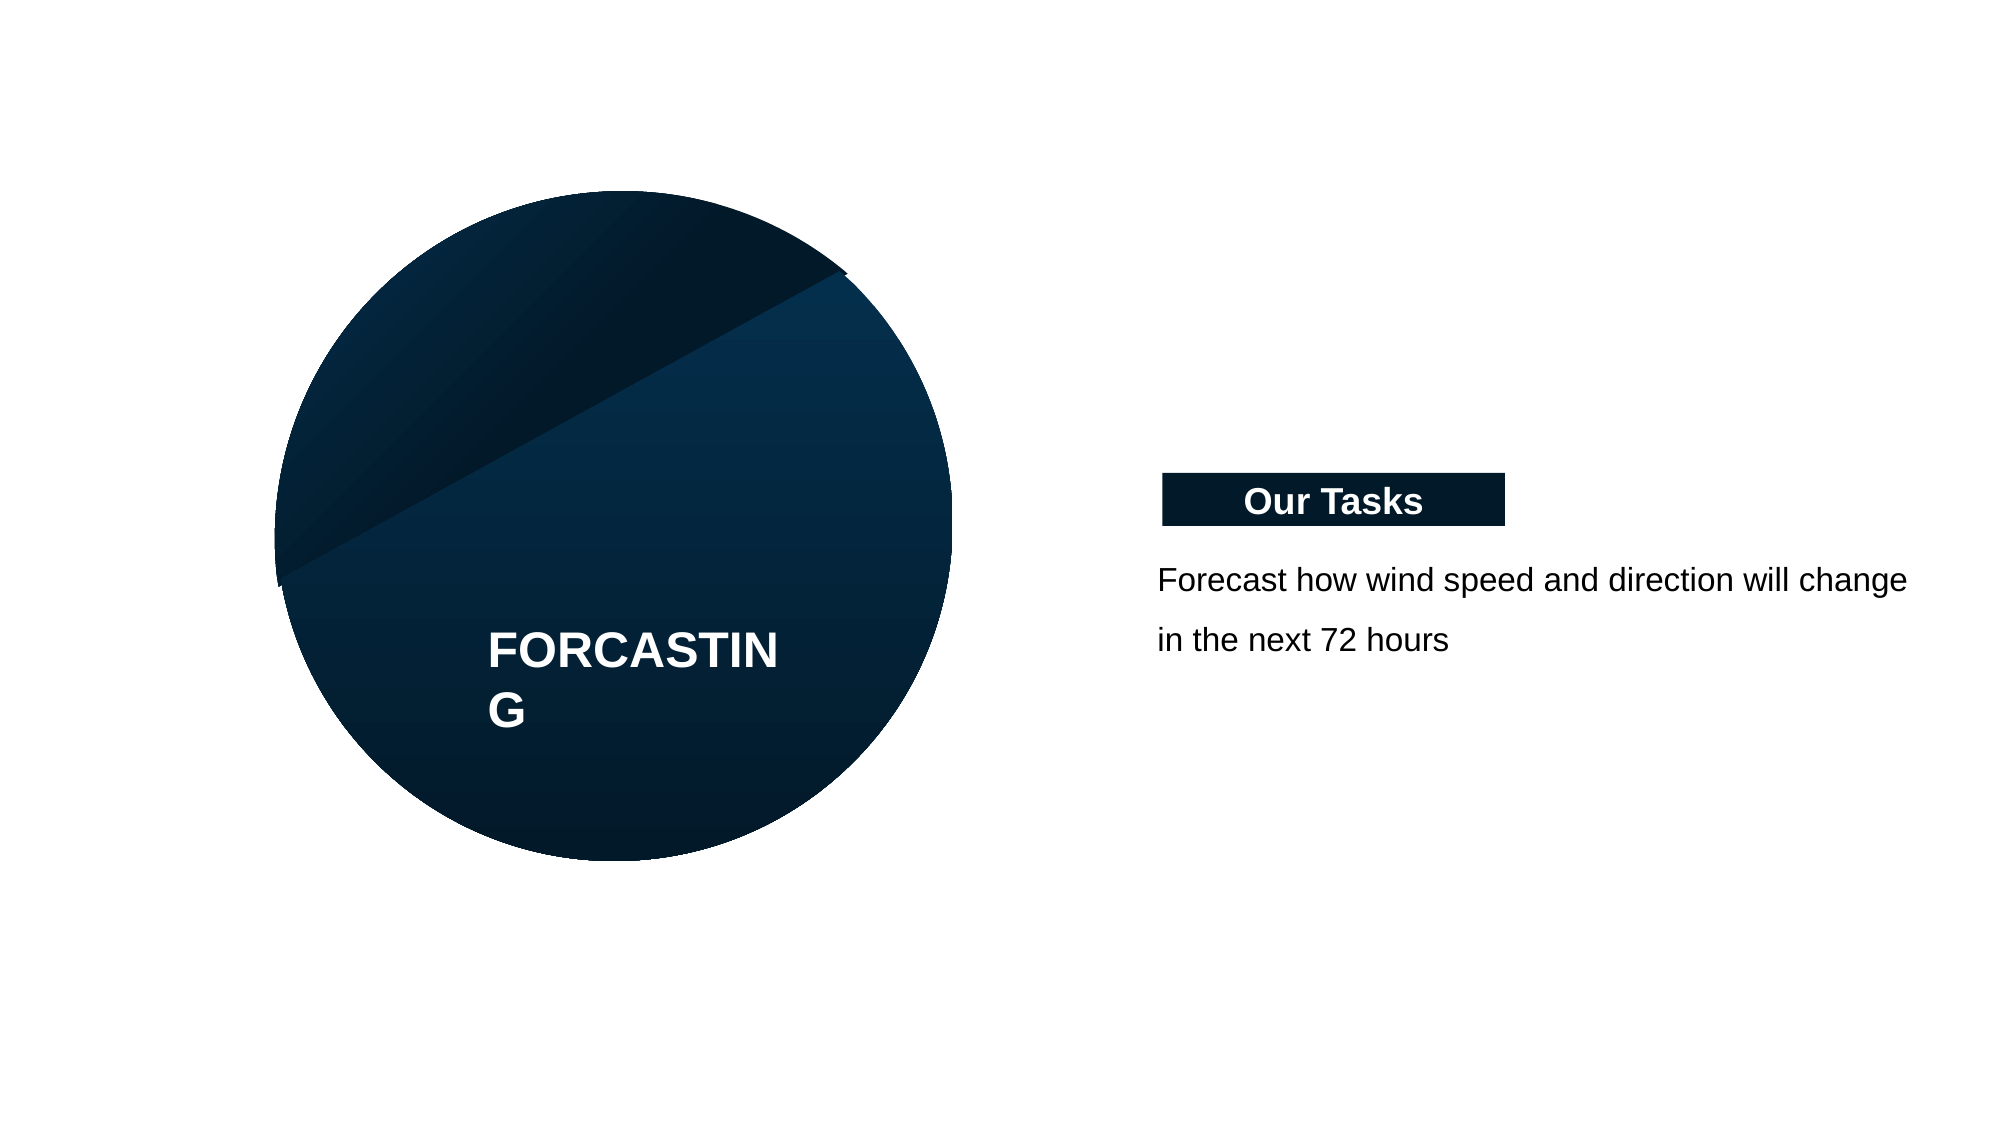

Our Tasks
Forecast how wind speed and direction will change in the next 72 hours
FORCASTING